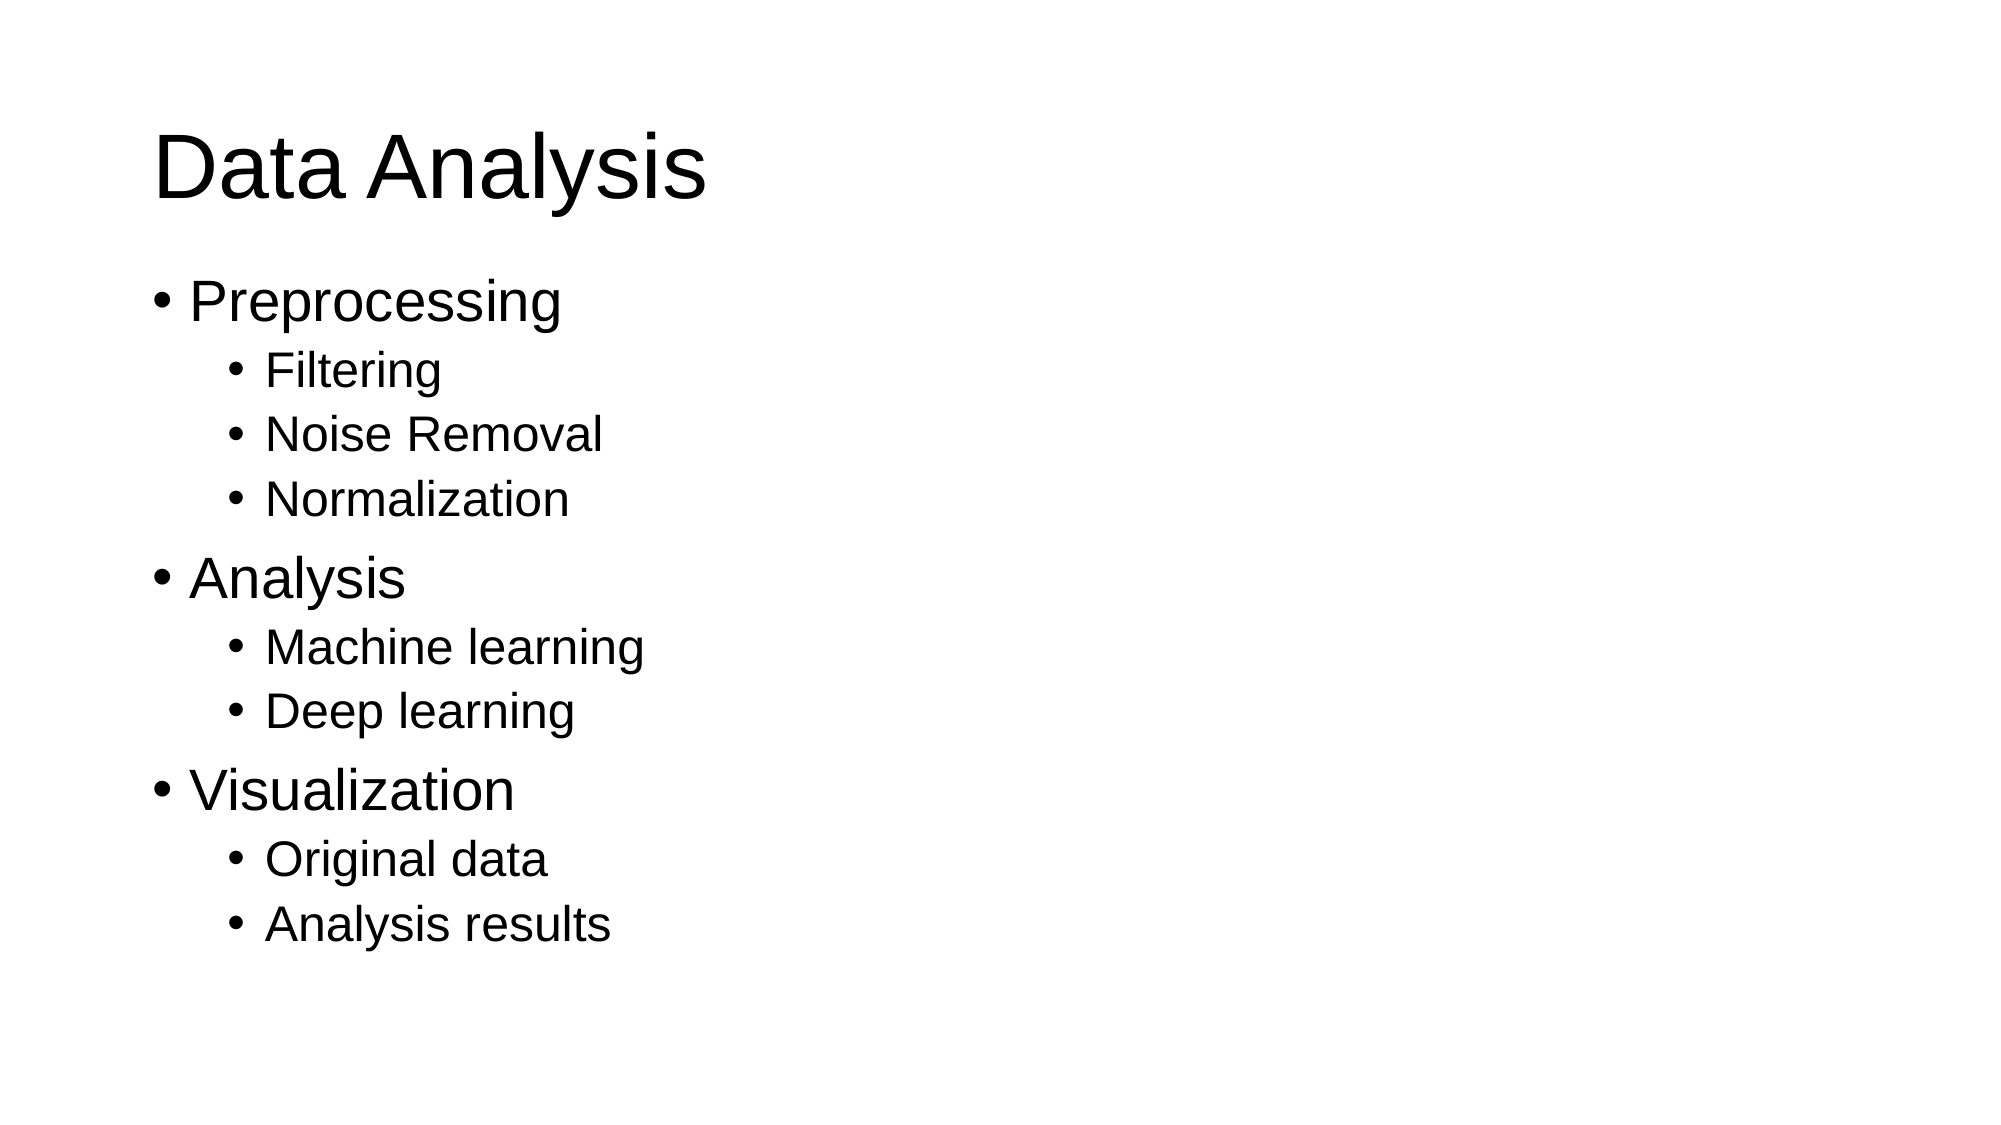

# Data Analysis
Preprocessing
Filtering
Noise Removal
Normalization
Analysis
Machine learning
Deep learning
Visualization
Original data
Analysis results